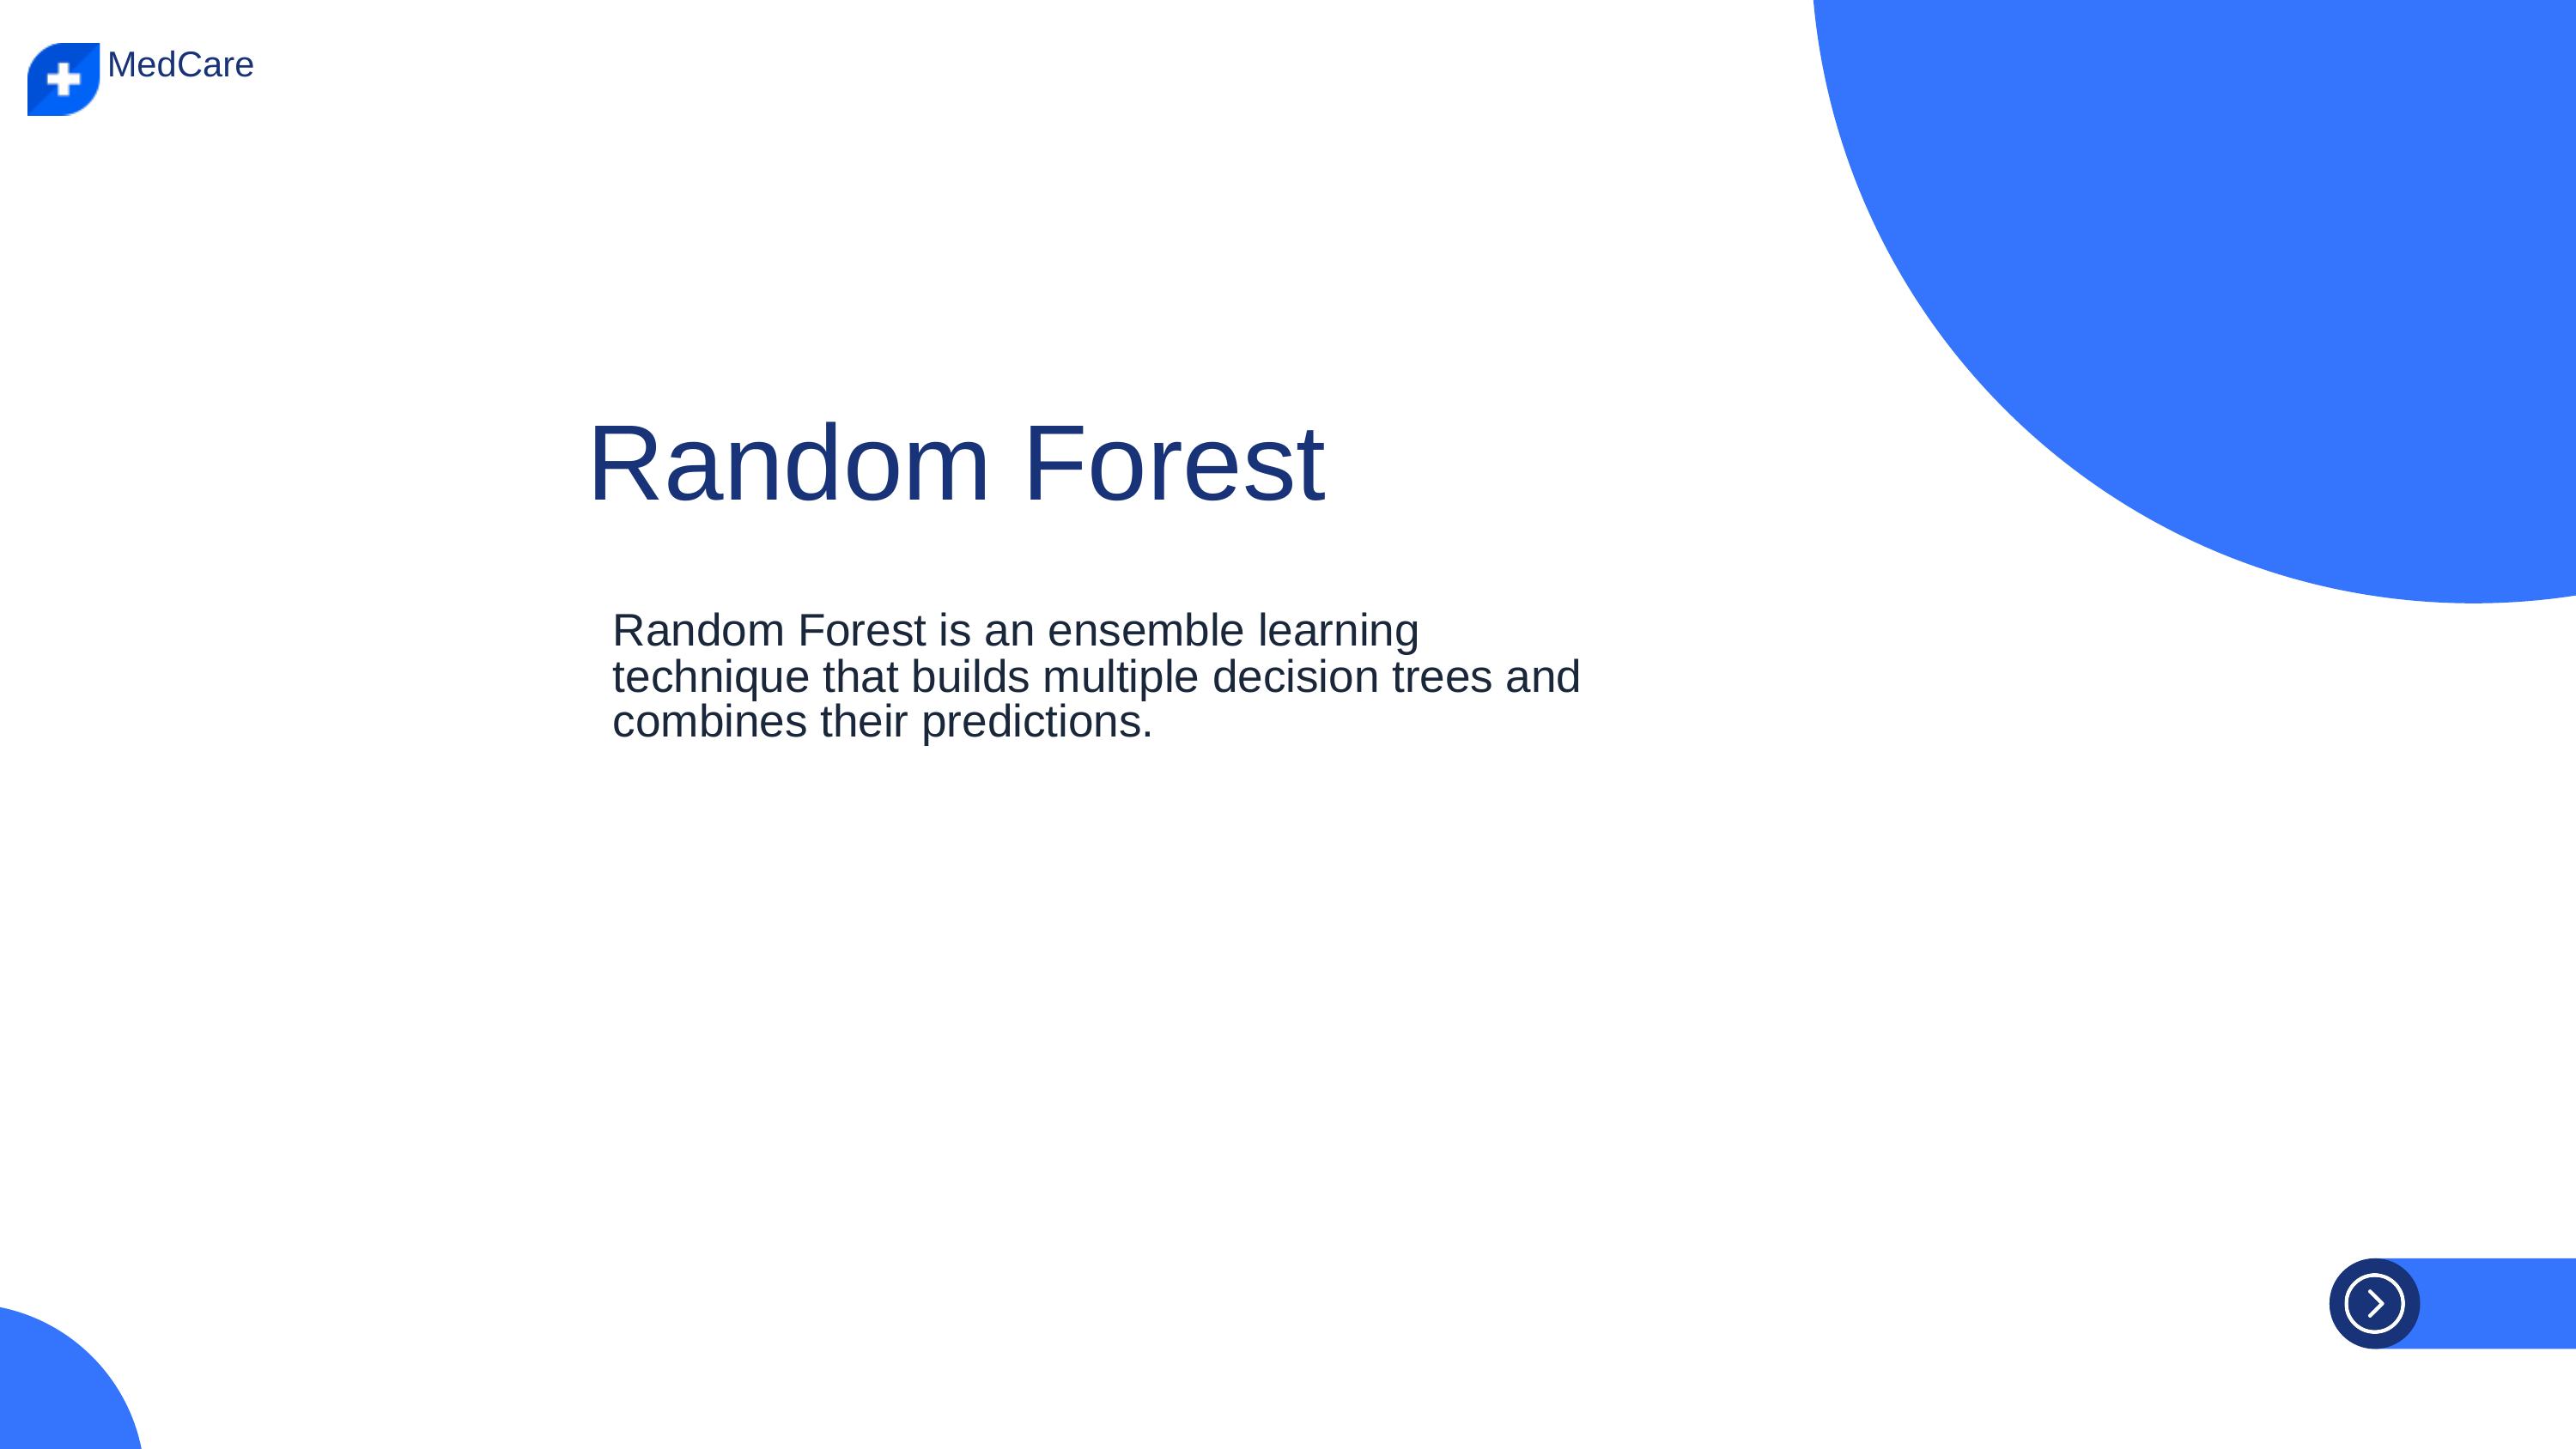

MedCare
Random Forest
Random Forest is an ensemble learning technique that builds multiple decision trees and combines their predictions.

Control Room